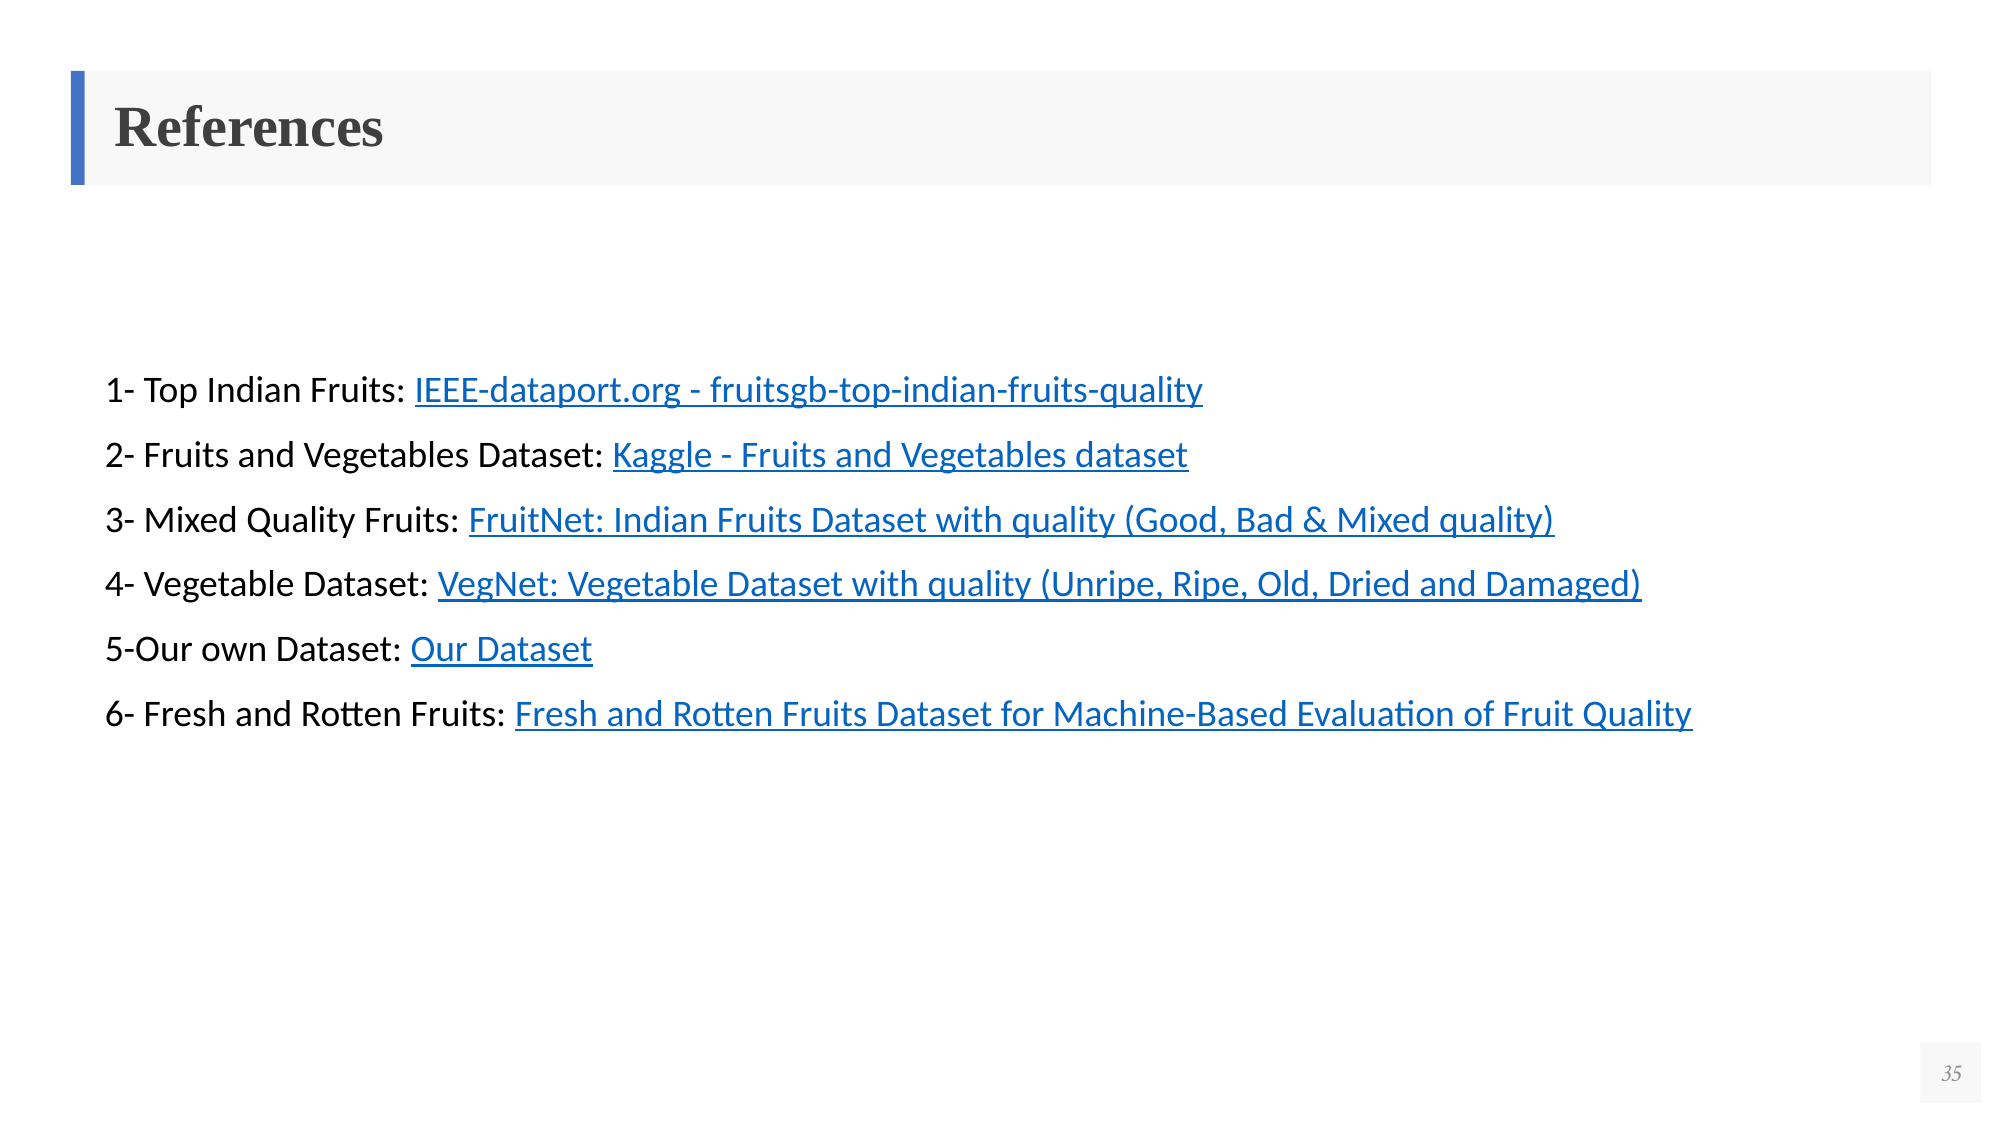

# References
1- Top Indian Fruits: IEEE-dataport.org - fruitsgb-top-indian-fruits-quality
2- Fruits and Vegetables Dataset: Kaggle - Fruits and Vegetables dataset
3- Mixed Quality Fruits: FruitNet: Indian Fruits Dataset with quality (Good, Bad & Mixed quality)
4- Vegetable Dataset: VegNet: Vegetable Dataset with quality (Unripe, Ripe, Old, Dried and Damaged)
5-Our own Dataset: Our Dataset
6- Fresh and Rotten Fruits: Fresh and Rotten Fruits Dataset for Machine-Based Evaluation of Fruit Quality

35